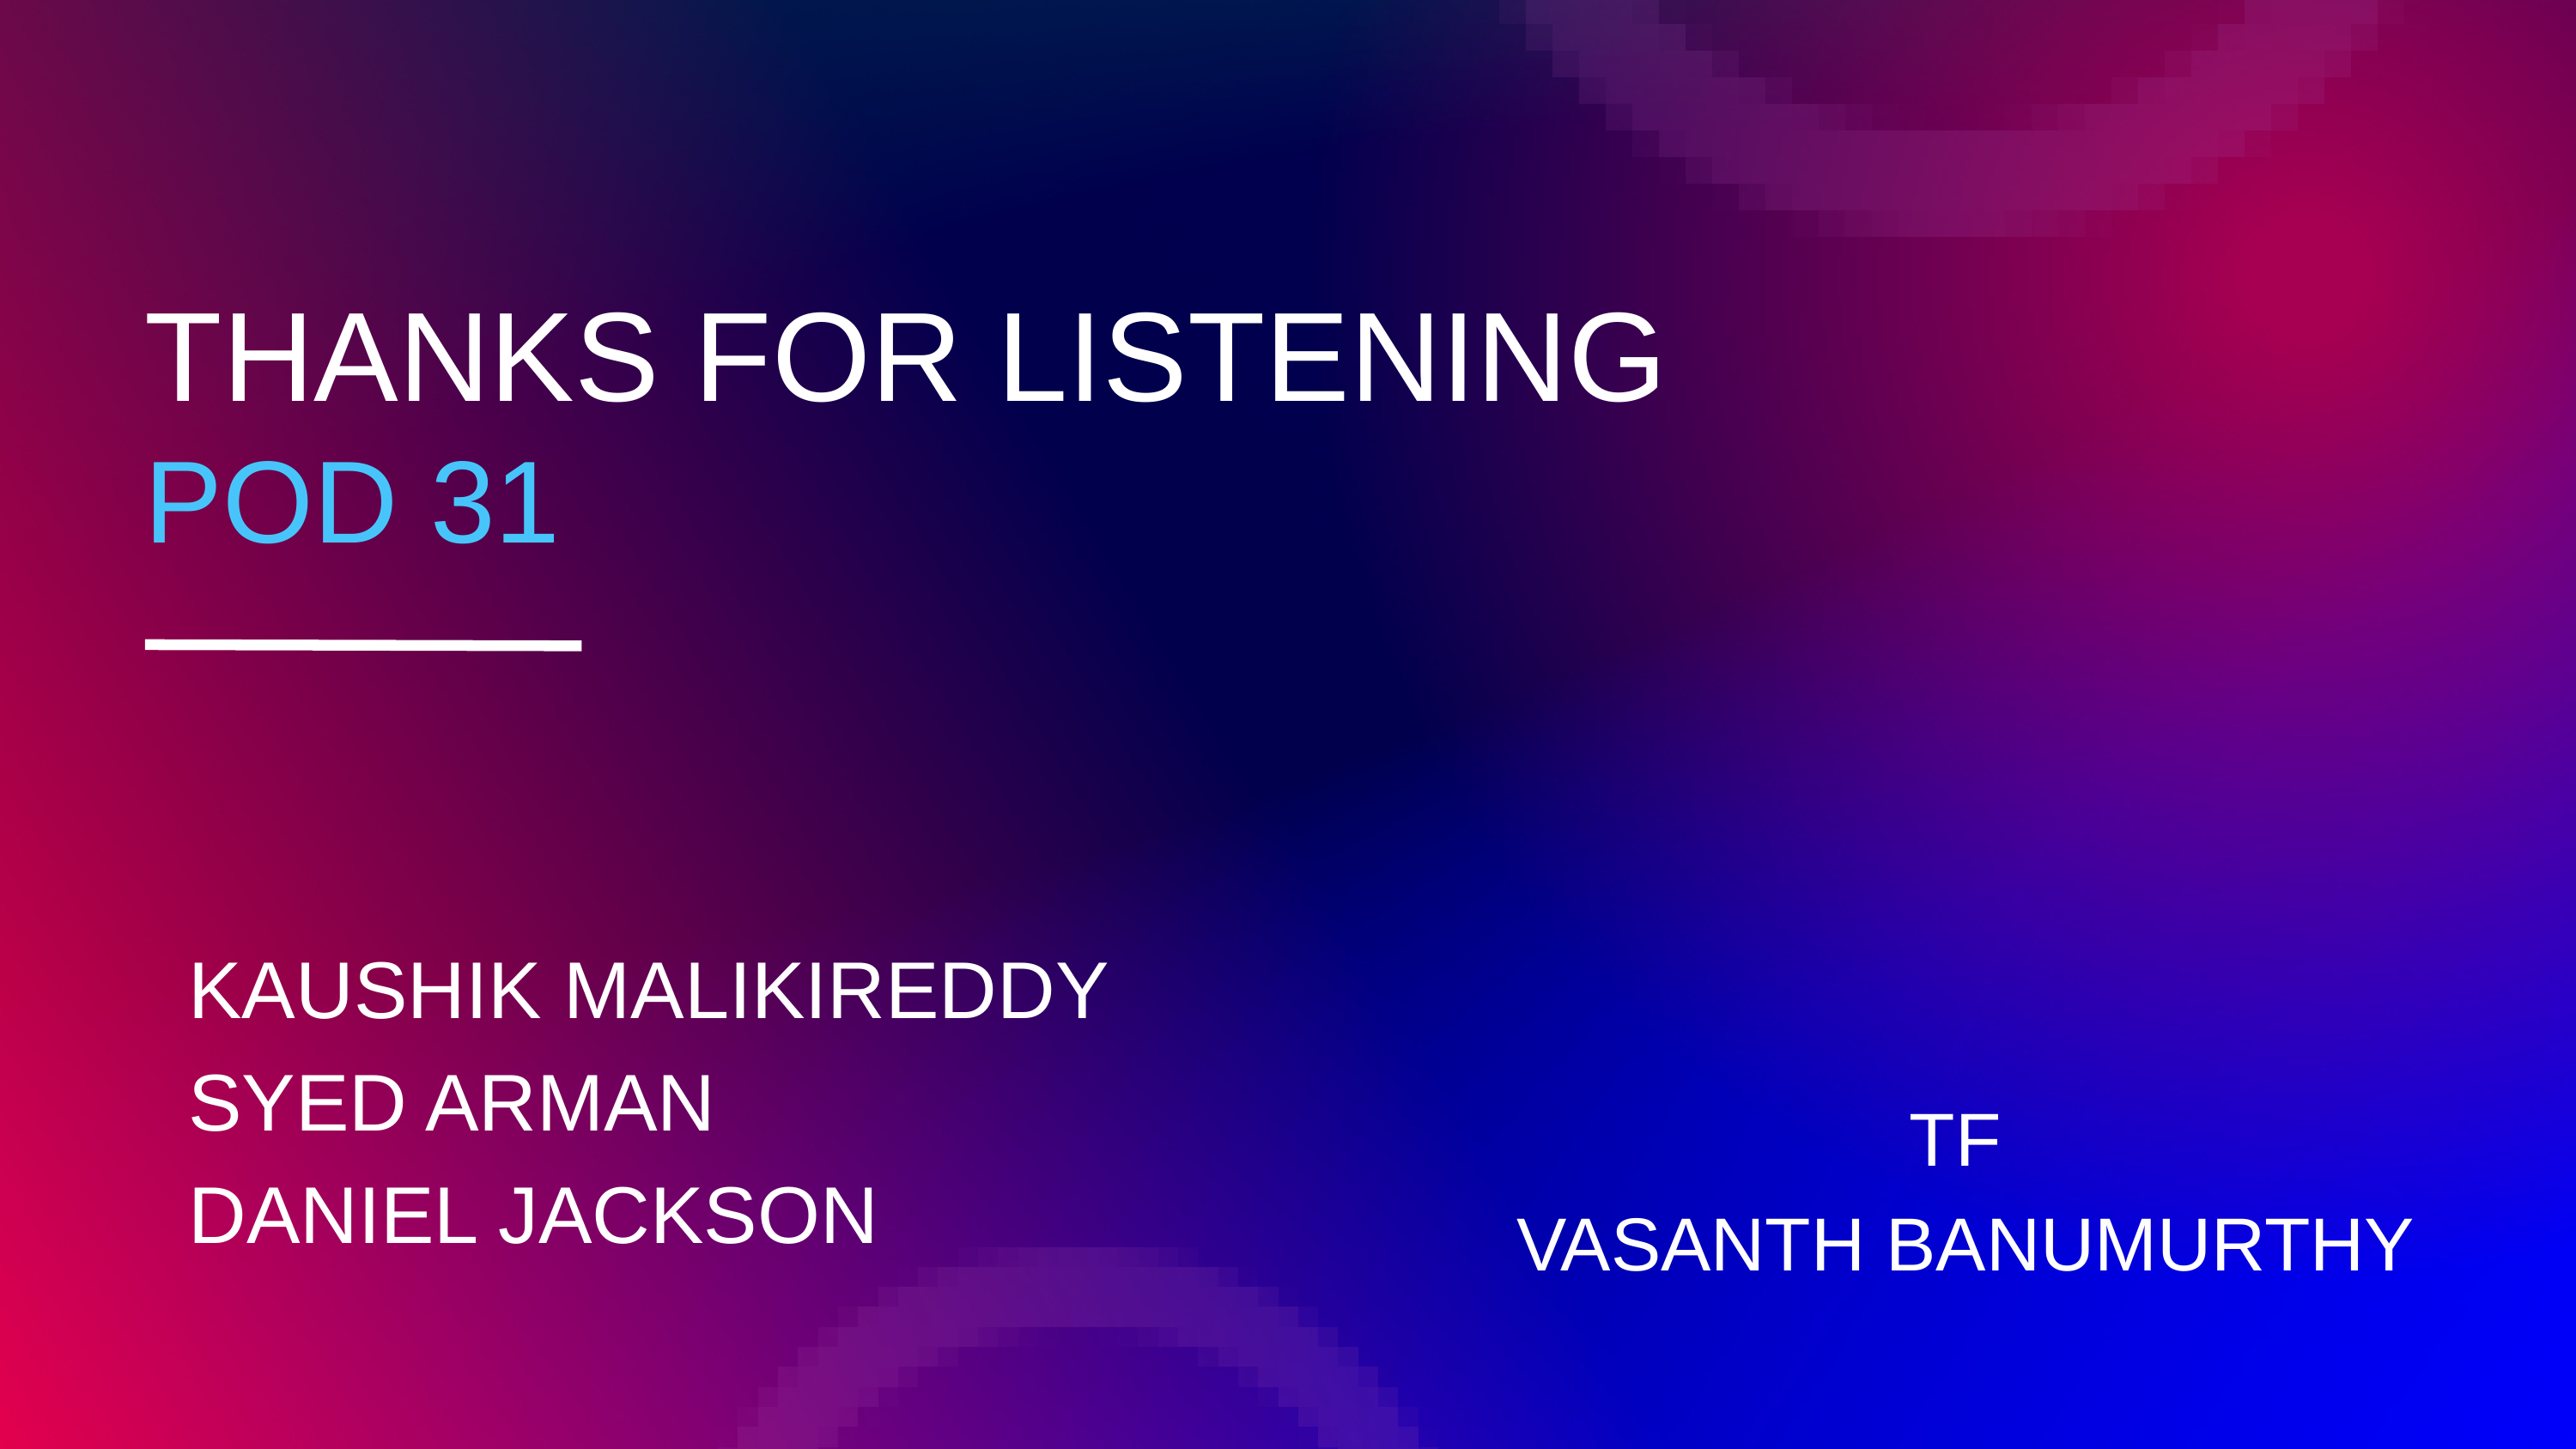

THANKS FOR LISTENING
POD 31

KAUSHIK MALIKIREDDY
SYED ARMAN
DANIEL JACKSON
TF
VASANTH BANUMURTHY